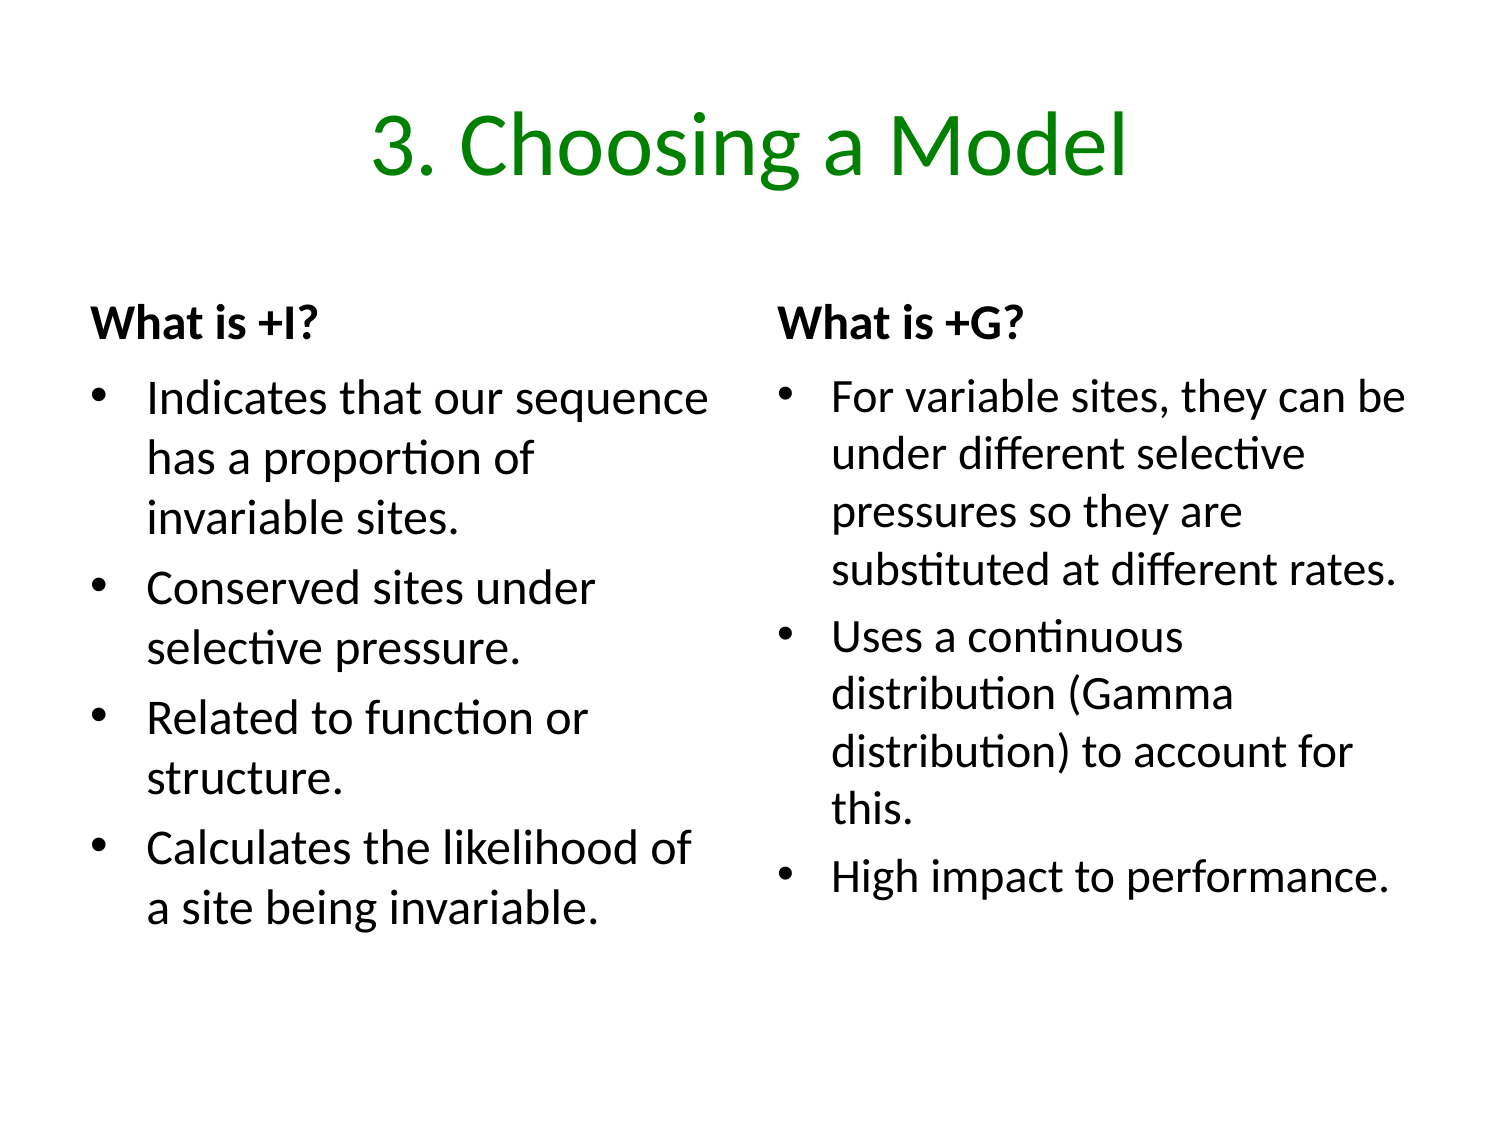

# 3. Choosing a Model
What is +I?
What is +G?
Indicates that our sequence has a proportion of invariable sites.
Conserved sites under selective pressure.
Related to function or structure.
Calculates the likelihood of a site being invariable.

For variable sites, they can be under different selective pressures so they are substituted at different rates.
Uses a continuous distribution (Gamma distribution) to account for this.
High impact to performance.